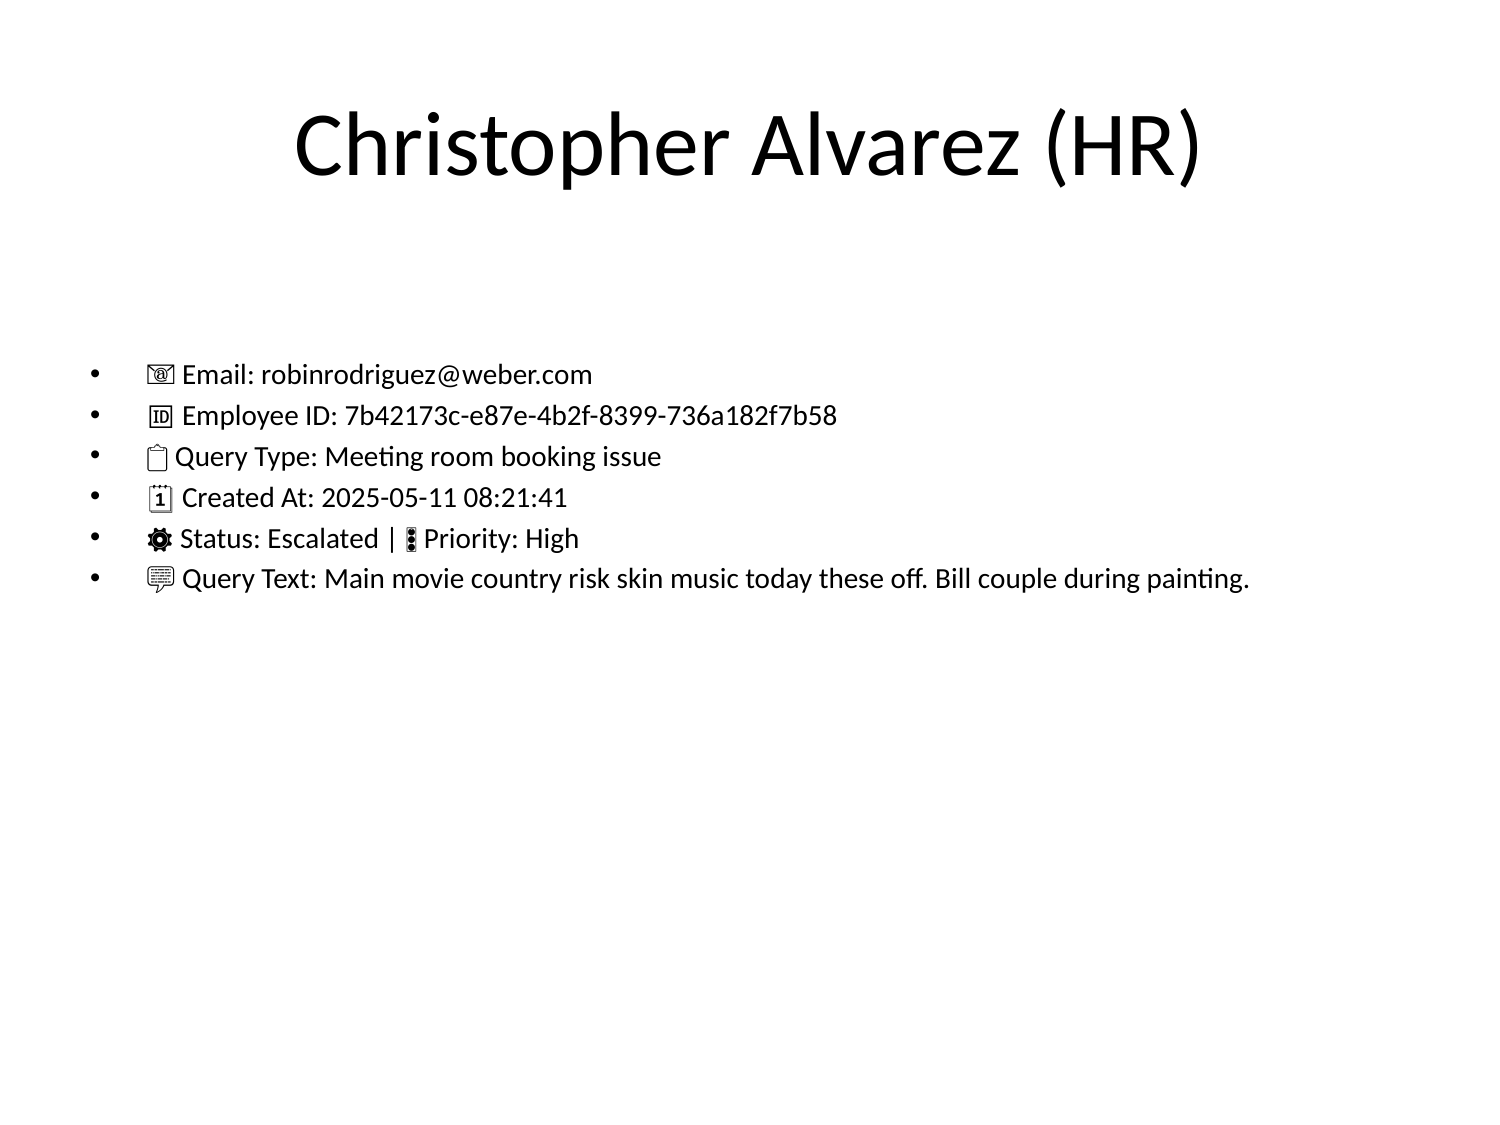

# Christopher Alvarez (HR)

📧 Email: robinrodriguez@weber.com
🆔 Employee ID: 7b42173c-e87e-4b2f-8399-736a182f7b58
📋 Query Type: Meeting room booking issue
🗓 Created At: 2025-05-11 08:21:41
⚙ Status: Escalated | 🚦 Priority: High
💬 Query Text: Main movie country risk skin music today these off. Bill couple during painting.